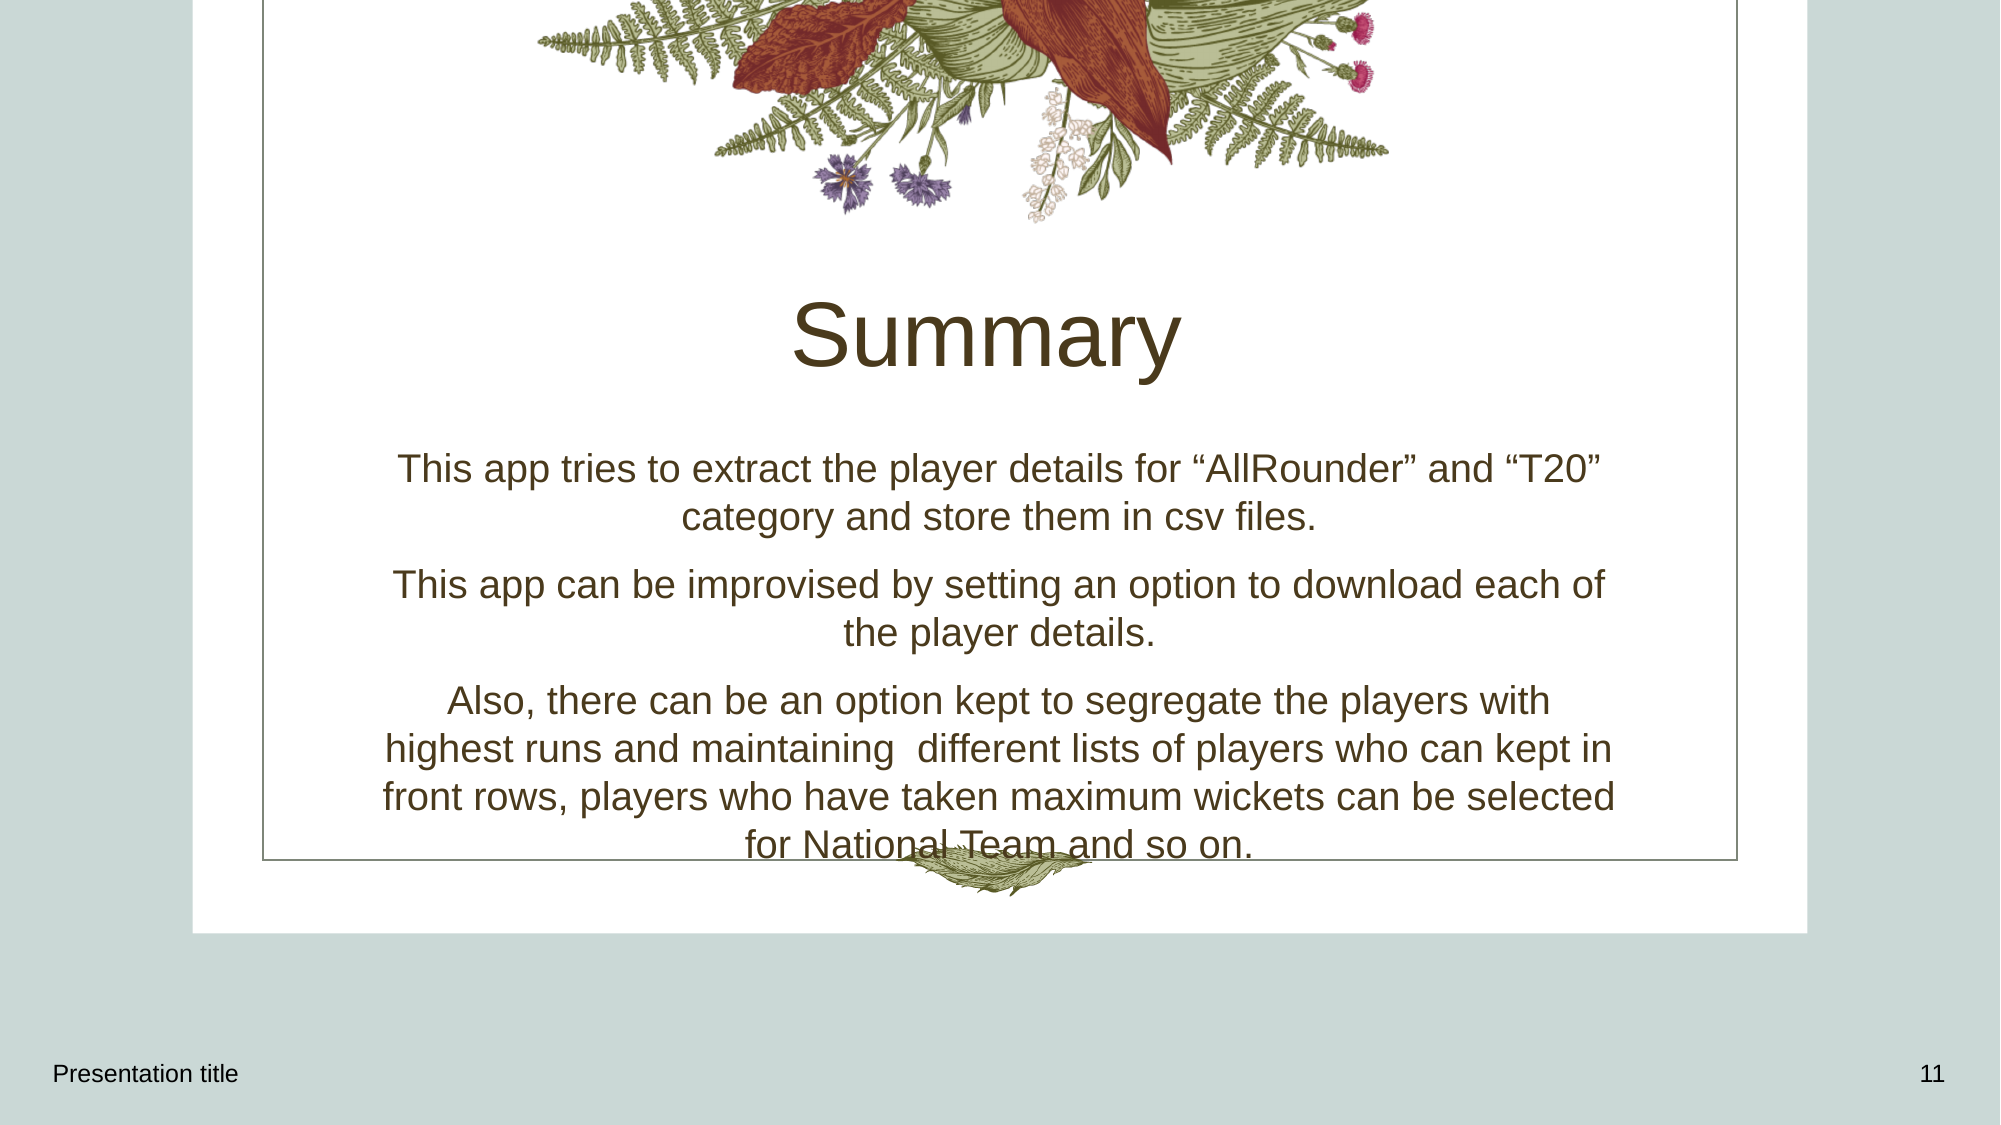

# Summary
This app tries to extract the player details for “AllRounder” and “T20” category and store them in csv files.
This app can be improvised by setting an option to download each of the player details.
Also, there can be an option kept to segregate the players with highest runs and maintaining  different lists of players who can kept in front rows, players who have taken maximum wickets can be selected for National Team and so on.

Presentation title
11